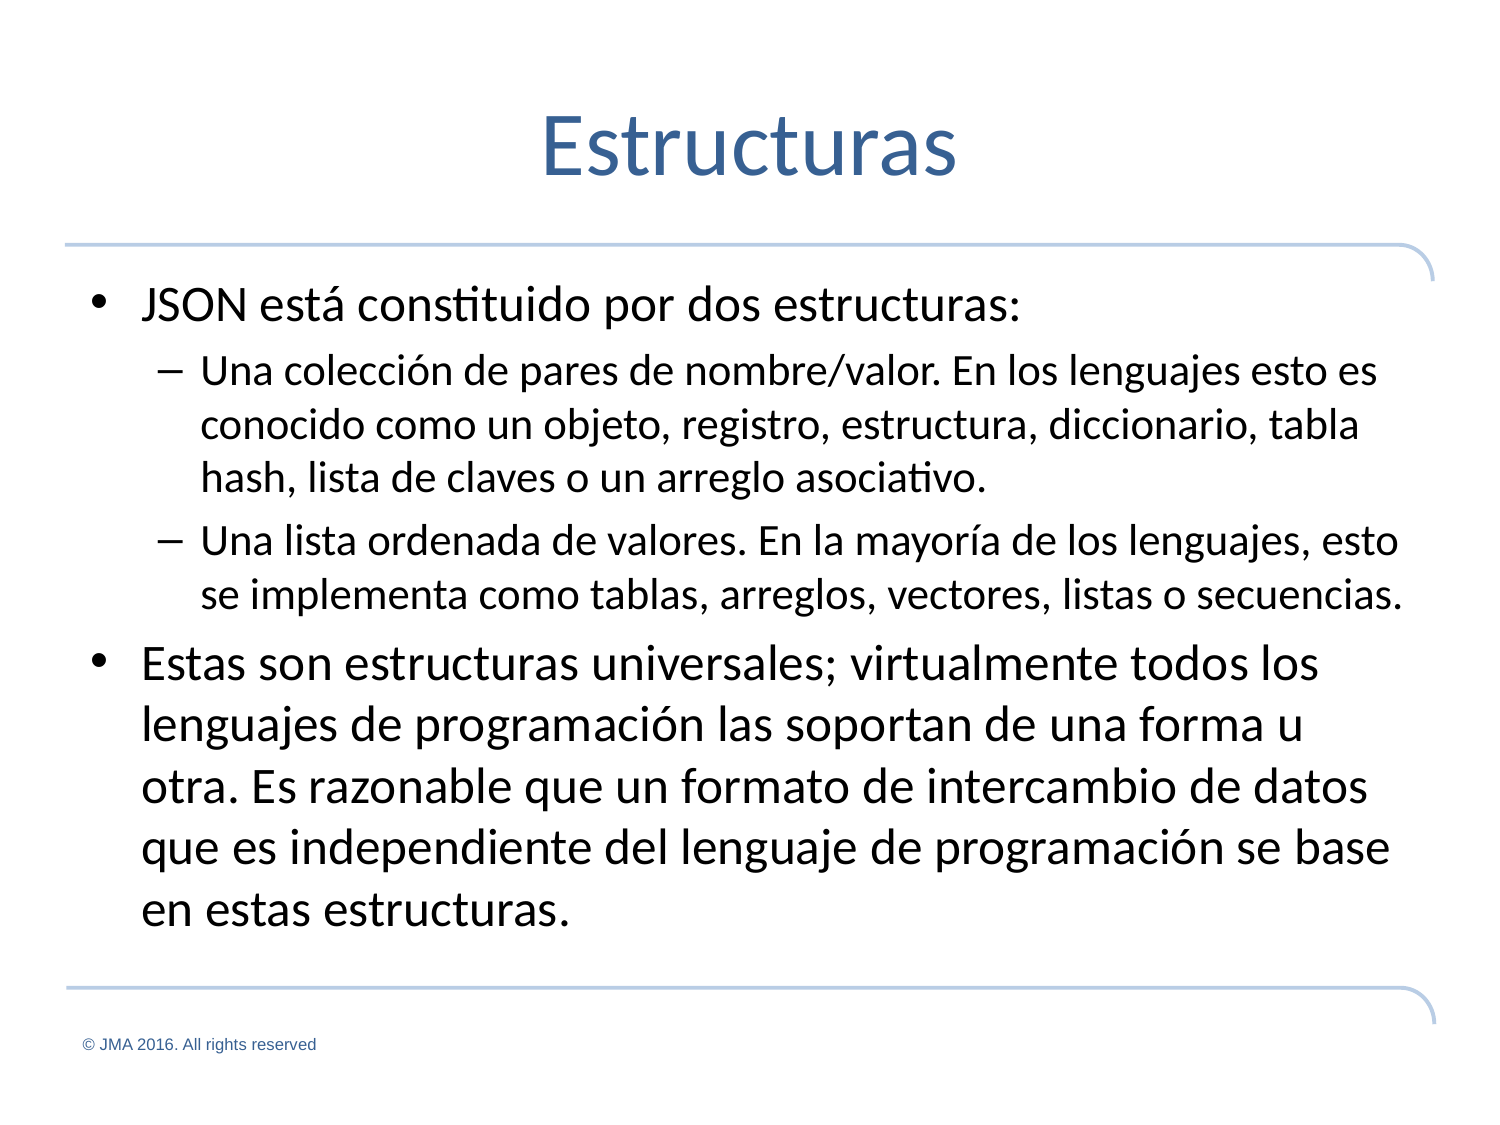

# Estructuras
JSON está constituido por dos estructuras:
Una colección de pares de nombre/valor. En los lenguajes esto es conocido como un objeto, registro, estructura, diccionario, tabla hash, lista de claves o un arreglo asociativo.
Una lista ordenada de valores. En la mayoría de los lenguajes, esto se implementa como tablas, arreglos, vectores, listas o secuencias.
Estas son estructuras universales; virtualmente todos los lenguajes de programación las soportan de una forma u otra. Es razonable que un formato de intercambio de datos que es independiente del lenguaje de programación se base en estas estructuras.